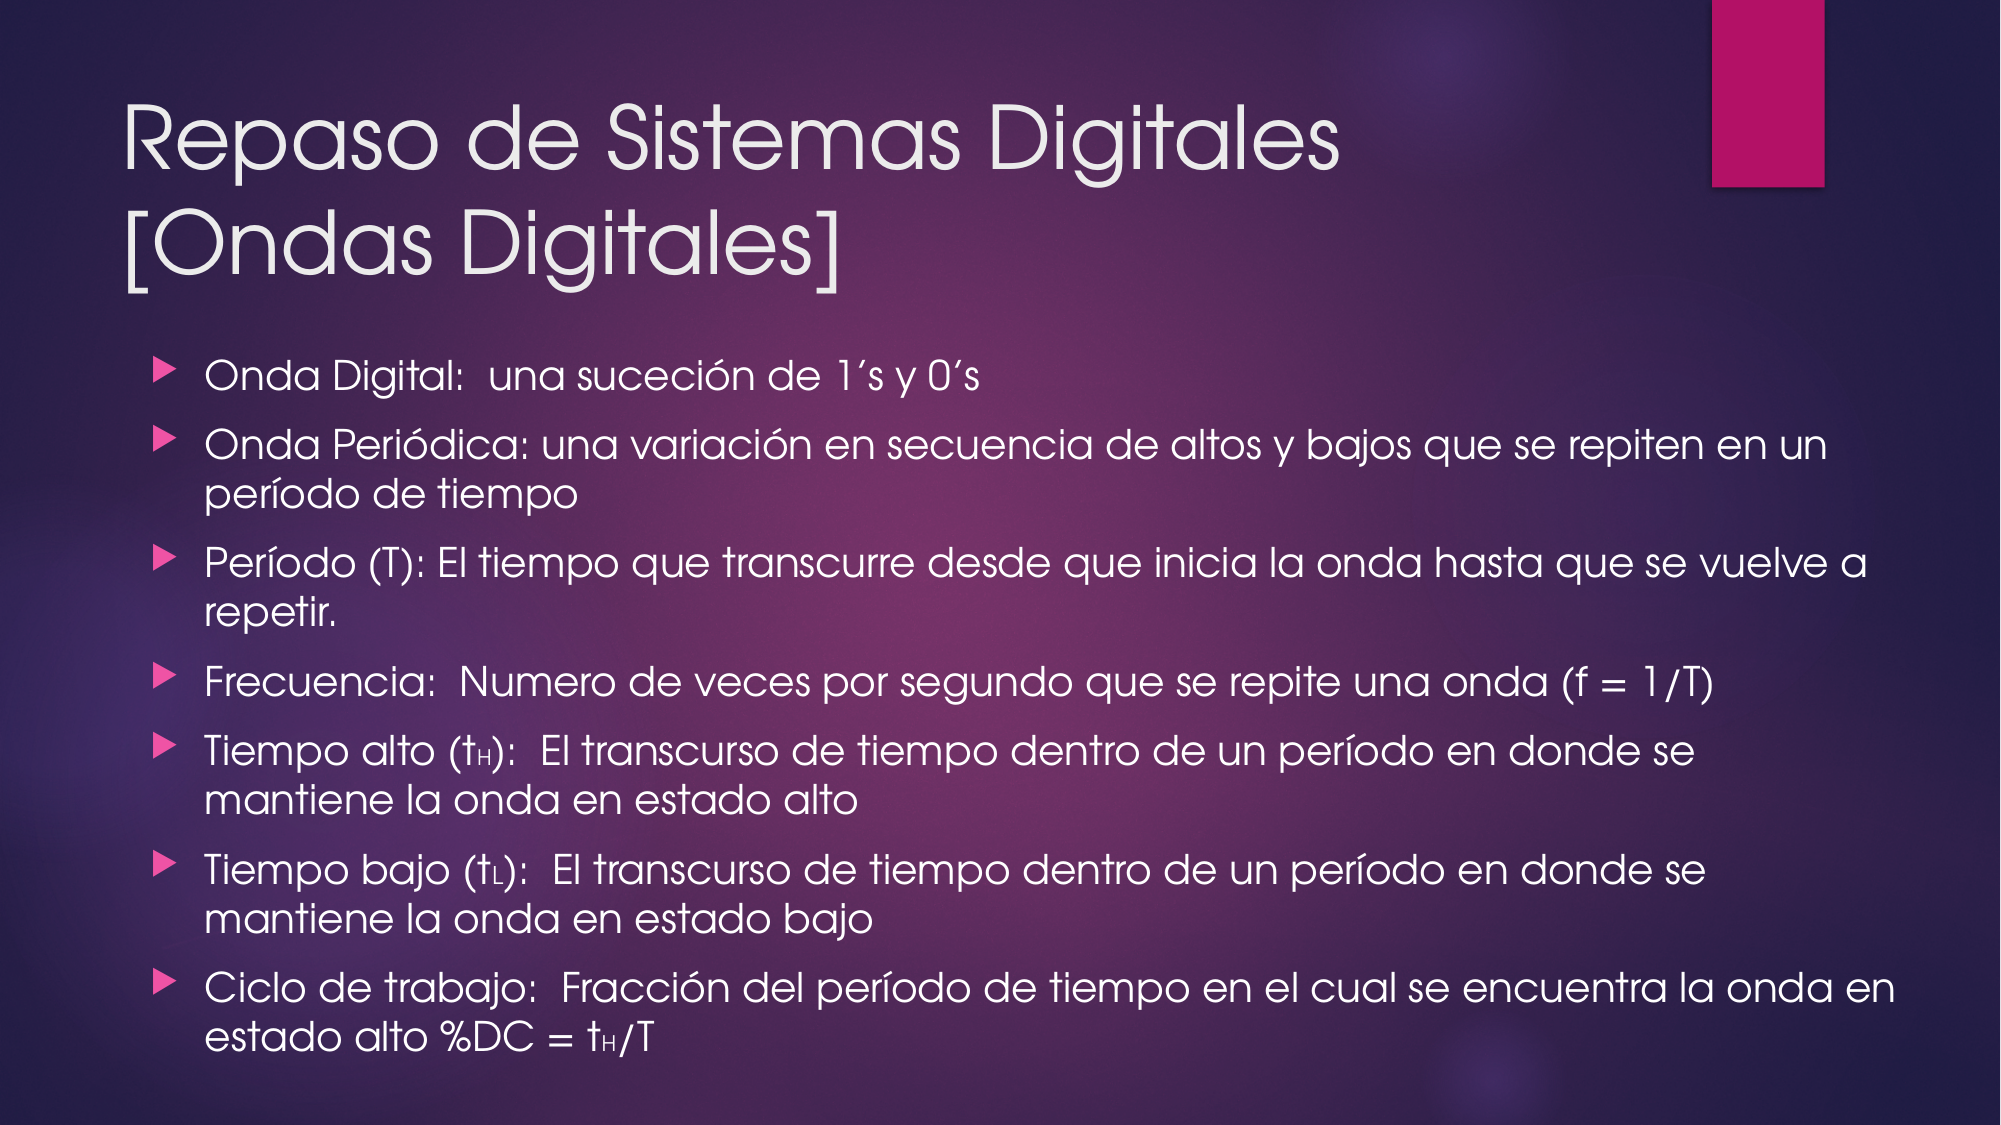

# Repaso de Sistemas Digitales [Ondas Digitales]
Onda Digital:  una suceción de 1’s y 0’s
Onda Periódica: una variación en secuencia de altos y bajos que se repiten en un período de tiempo
Período (T): El tiempo que transcurre desde que inicia la onda hasta que se vuelve a repetir.
Frecuencia:  Numero de veces por segundo que se repite una onda (f = 1/T)
Tiempo alto (tH):  El transcurso de tiempo dentro de un período en donde se mantiene la onda en estado alto
Tiempo bajo (tL):  El transcurso de tiempo dentro de un período en donde se mantiene la onda en estado bajo
Ciclo de trabajo:  Fracción del período de tiempo en el cual se encuentra la onda en estado alto %DC = tH/T